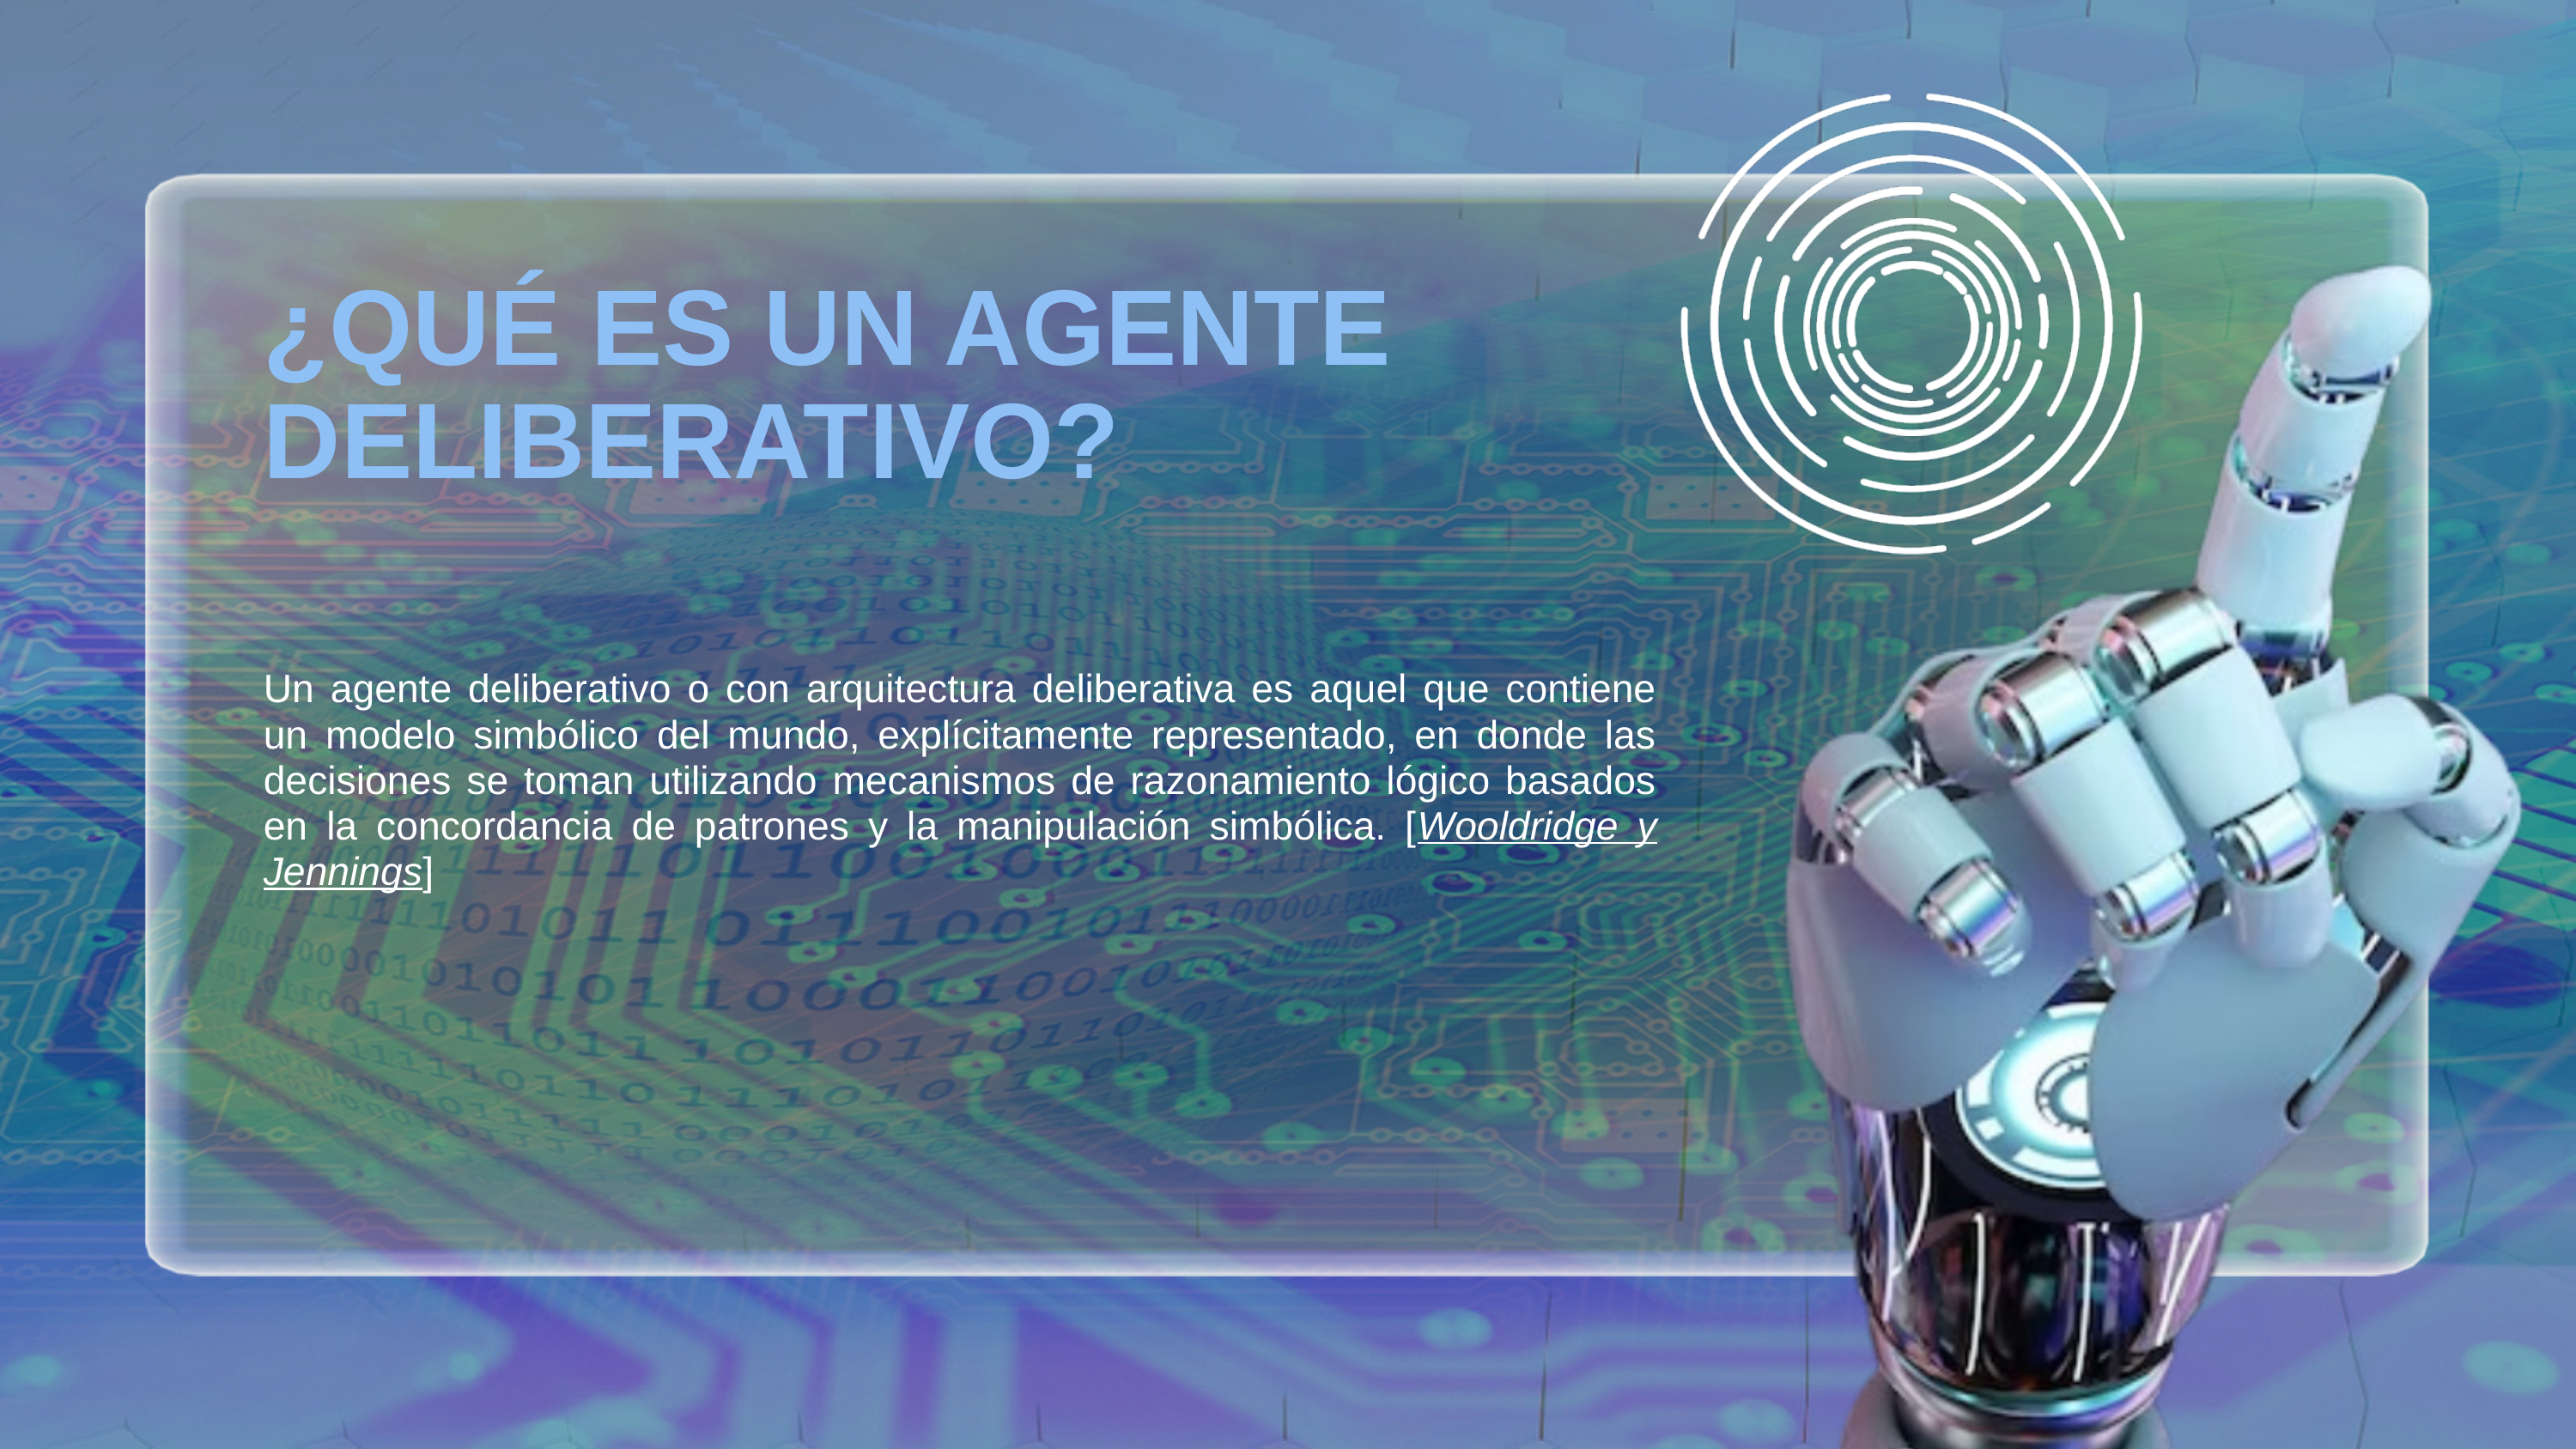

¿QUÉ ES UN AGENTE DELIBERATIVO?
Un agente deliberativo o con arquitectura deliberativa es aquel que contiene un modelo simbólico del mundo, explícitamente representado, en donde las decisiones se toman utilizando mecanismos de razonamiento lógico basados en la concordancia de patrones y la manipulación simbólica. [Wooldridge y Jennings]